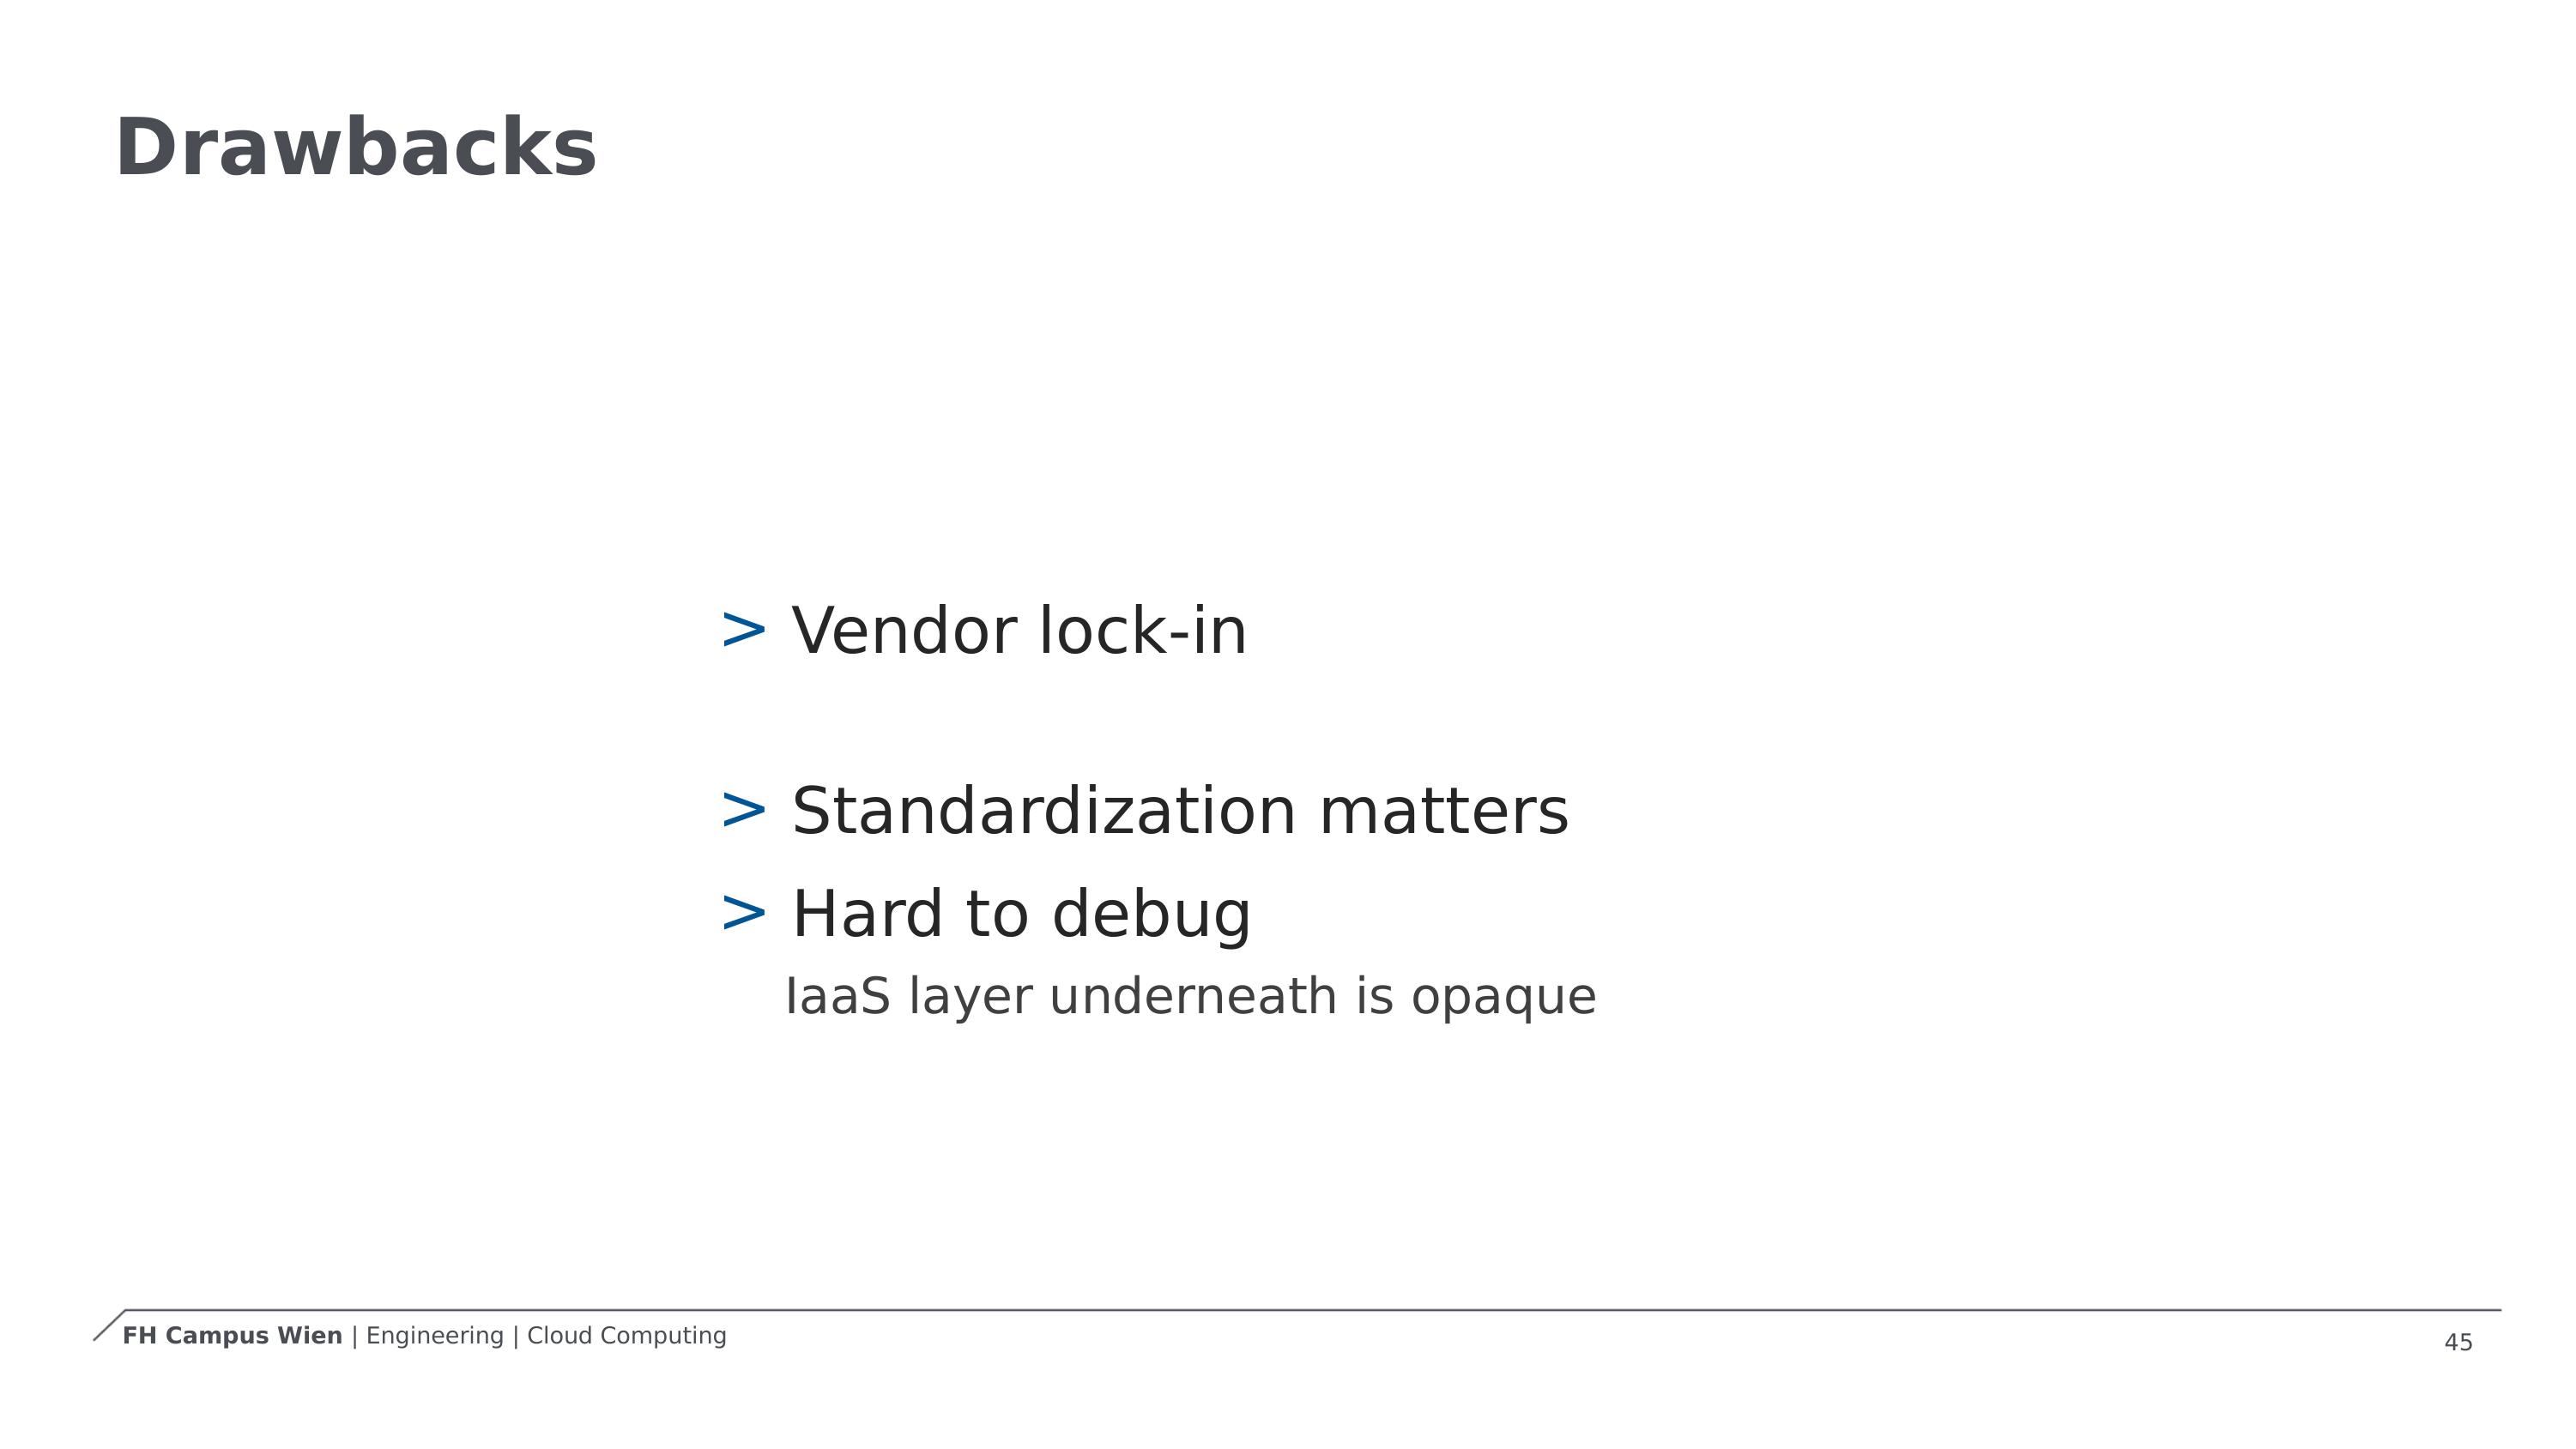

# Drawbacks
 Vendor lock-in
 Standardization matters
 Hard to debug
 IaaS layer underneath is opaque